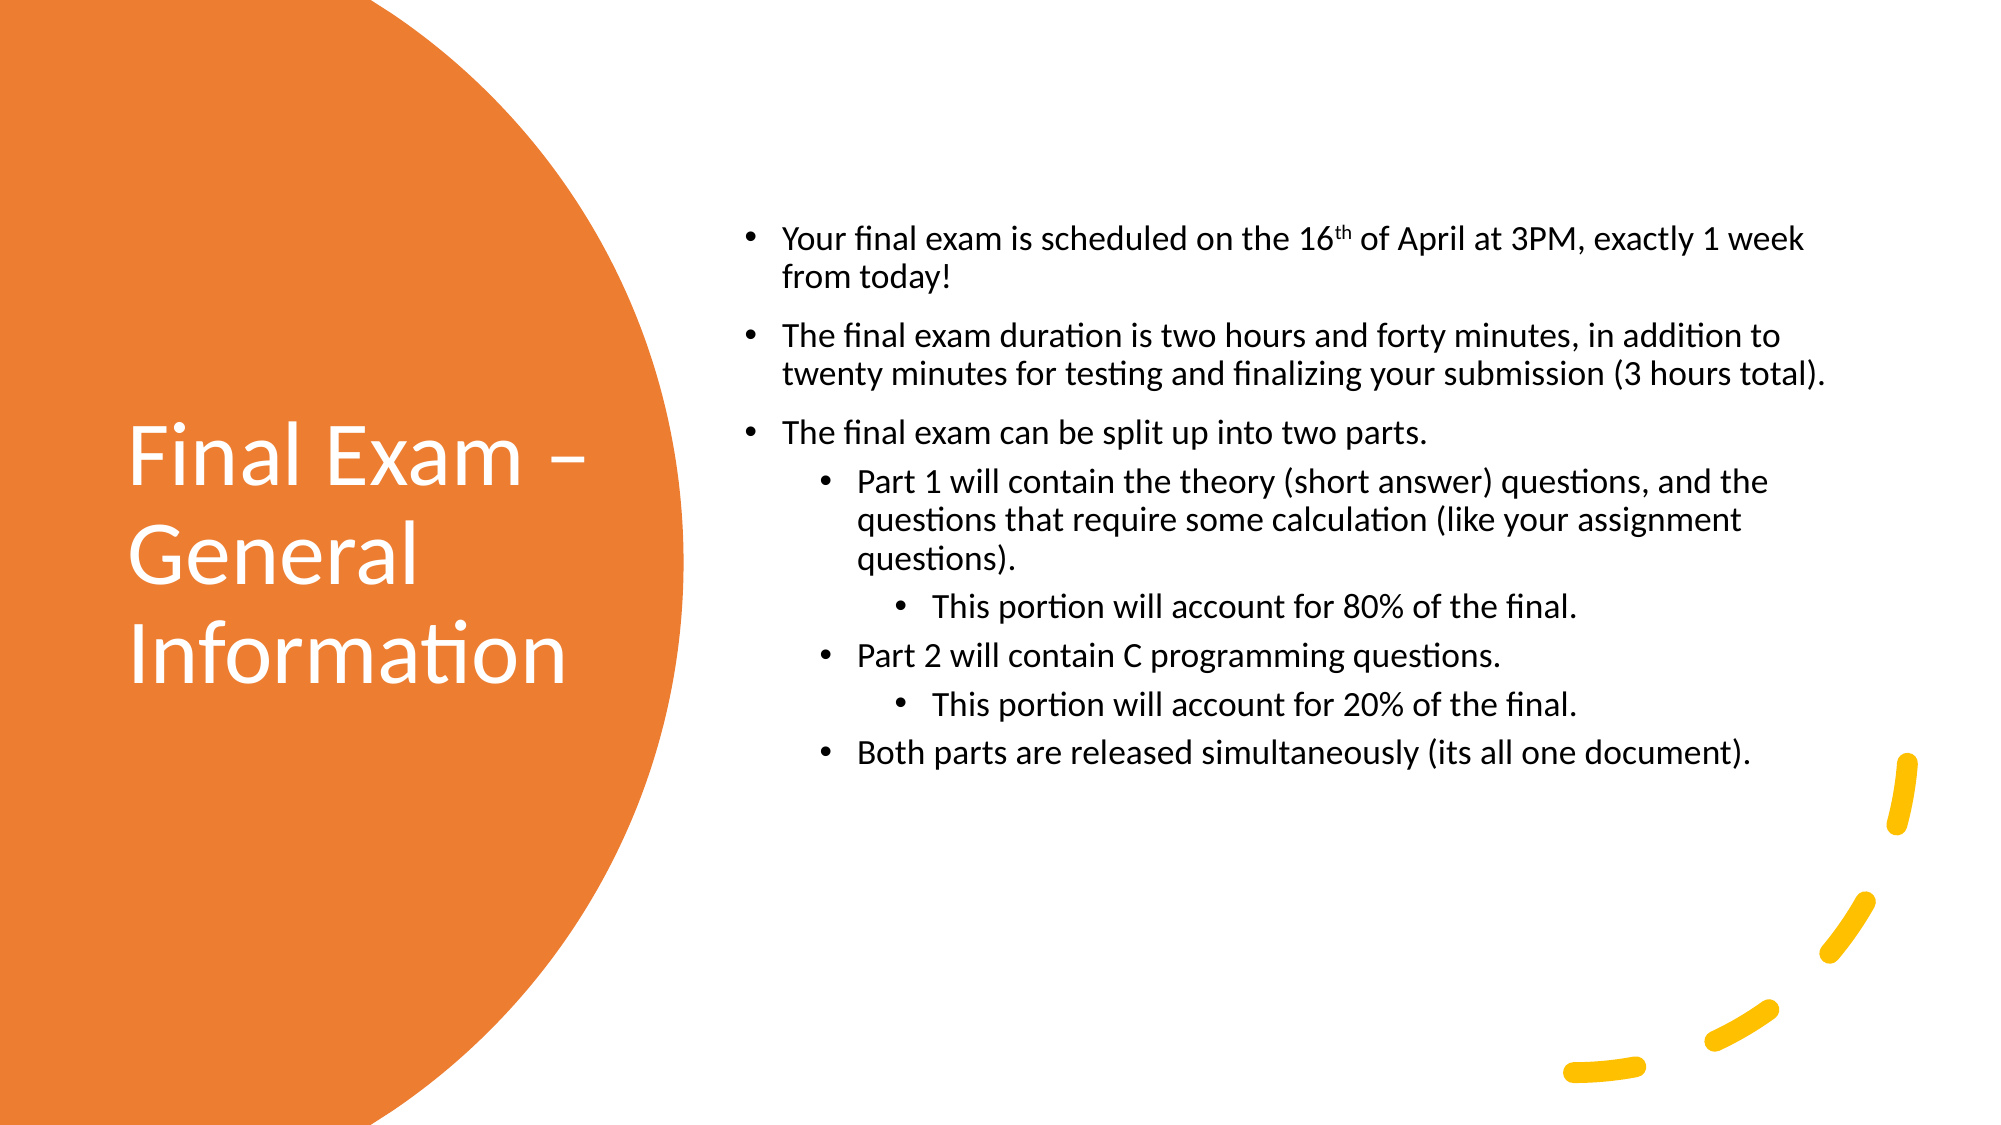

Your final exam is scheduled on the 16th of April at 3PM, exactly 1 week from today!
The final exam duration is two hours and forty minutes, in addition to twenty minutes for testing and finalizing your submission (3 hours total).
The final exam can be split up into two parts.
Part 1 will contain the theory (short answer) questions, and the questions that require some calculation (like your assignment questions).
This portion will account for 80% of the final.
Part 2 will contain C programming questions.
This portion will account for 20% of the final.
Both parts are released simultaneously (its all one document).

# Final Exam – General Information